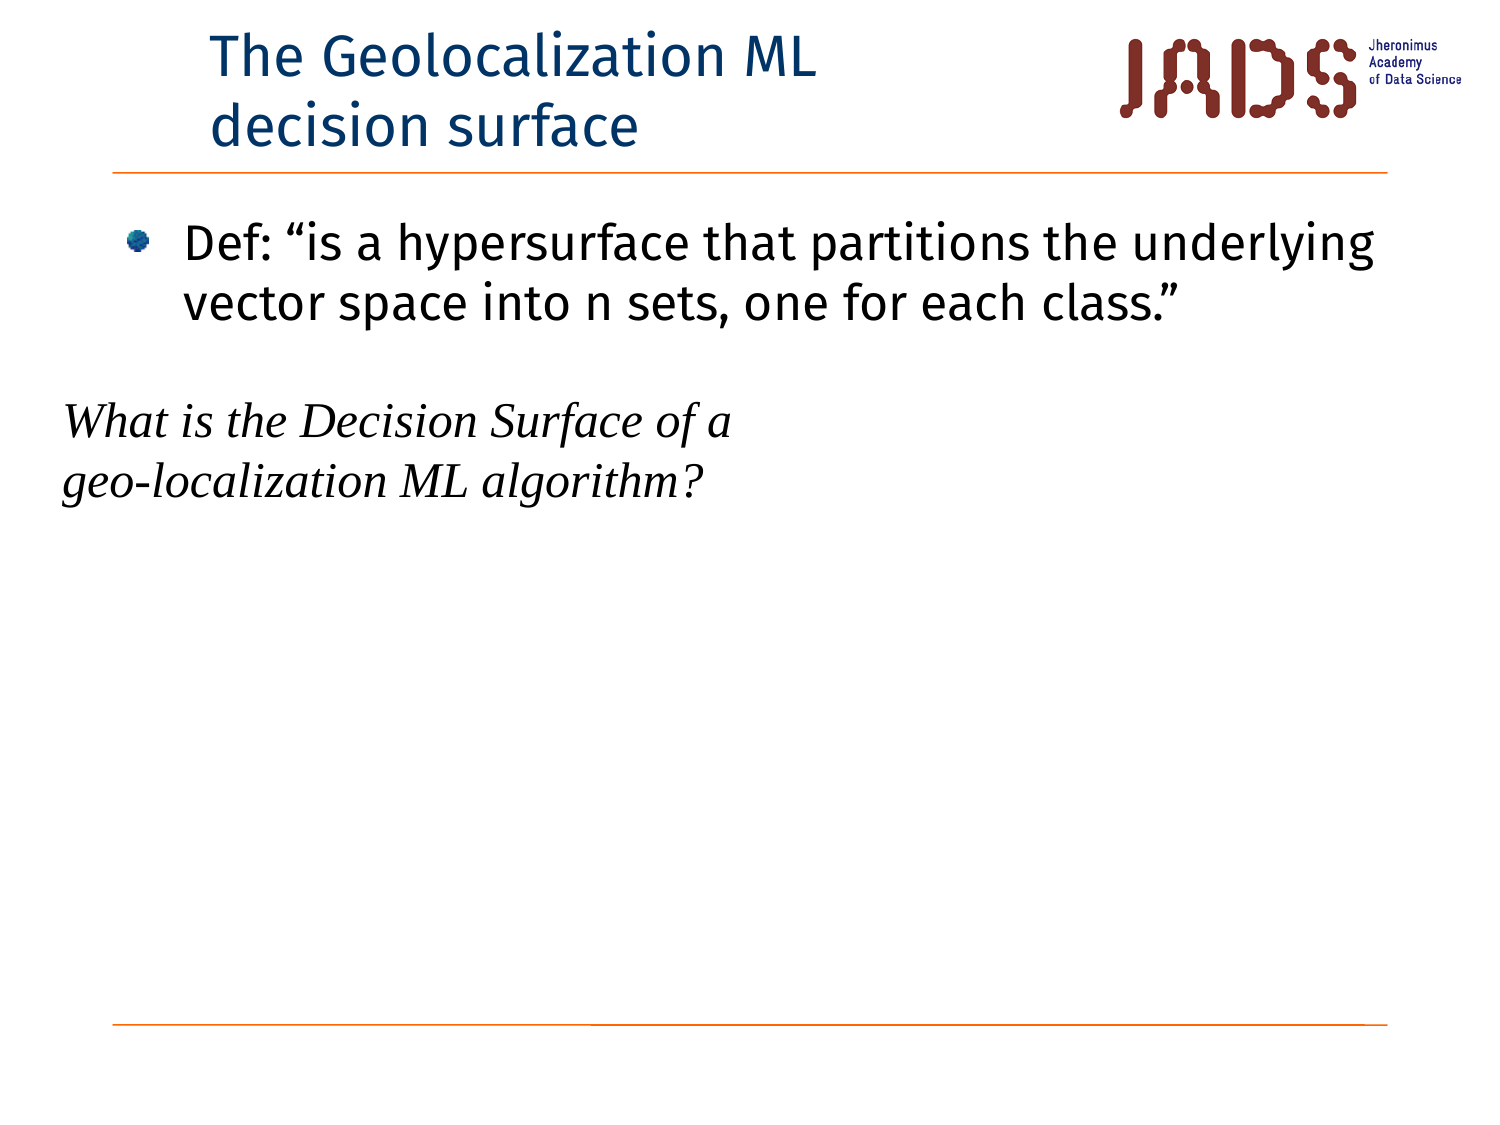

# The Geolocalization ML decision surface
Def: “is a hypersurface that partitions the underlying vector space into n sets, one for each class.”
What is the Decision Surface of a geo-localization ML algorithm?